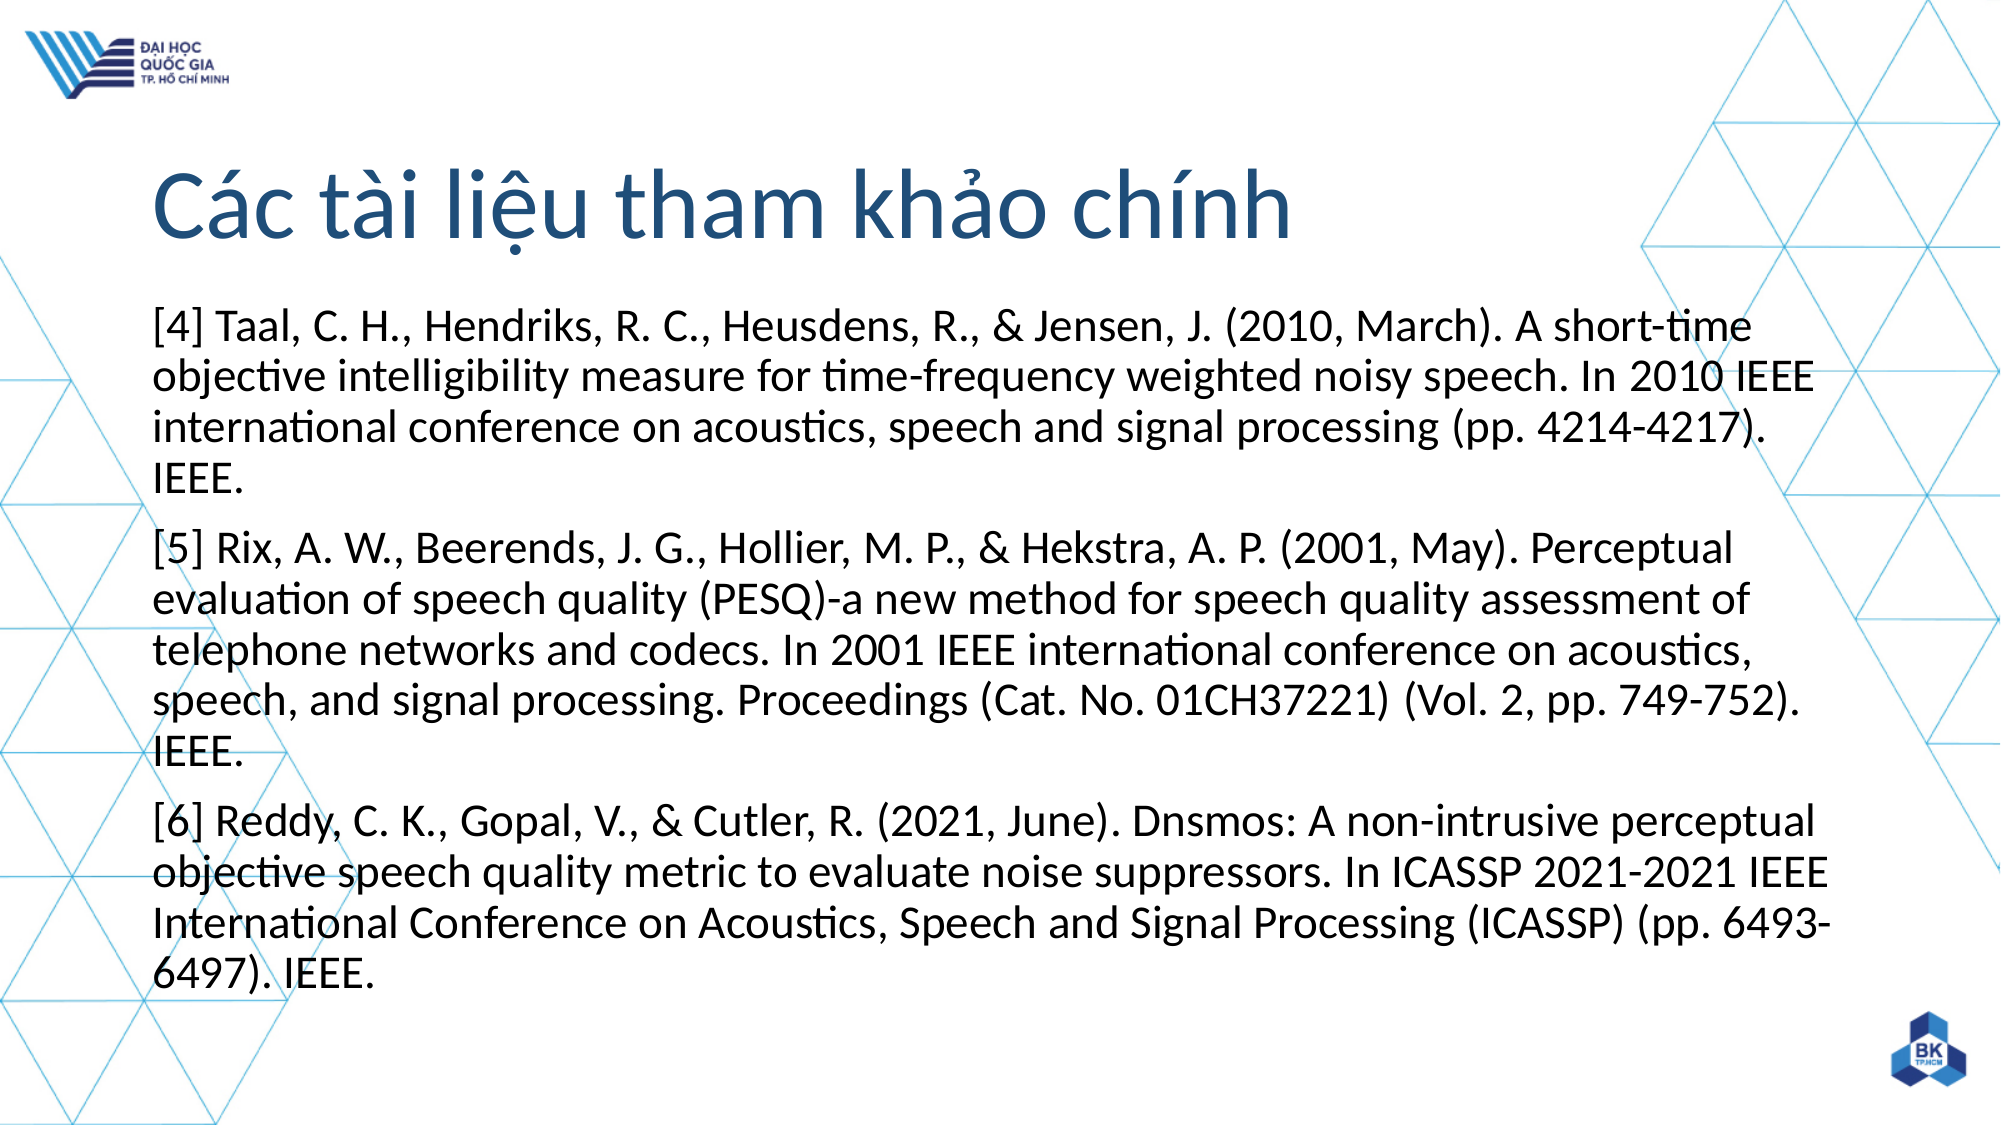

# Các tài liệu tham khảo chính
[4] Taal, C. H., Hendriks, R. C., Heusdens, R., & Jensen, J. (2010, March). A short-time objective intelligibility measure for time-frequency weighted noisy speech. In 2010 IEEE international conference on acoustics, speech and signal processing (pp. 4214-4217). IEEE.
[5] Rix, A. W., Beerends, J. G., Hollier, M. P., & Hekstra, A. P. (2001, May). Perceptual evaluation of speech quality (PESQ)-a new method for speech quality assessment of telephone networks and codecs. In 2001 IEEE international conference on acoustics, speech, and signal processing. Proceedings (Cat. No. 01CH37221) (Vol. 2, pp. 749-752). IEEE.
[6] Reddy, C. K., Gopal, V., & Cutler, R. (2021, June). Dnsmos: A non-intrusive perceptual objective speech quality metric to evaluate noise suppressors. In ICASSP 2021-2021 IEEE International Conference on Acoustics, Speech and Signal Processing (ICASSP) (pp. 6493-6497). IEEE.
47